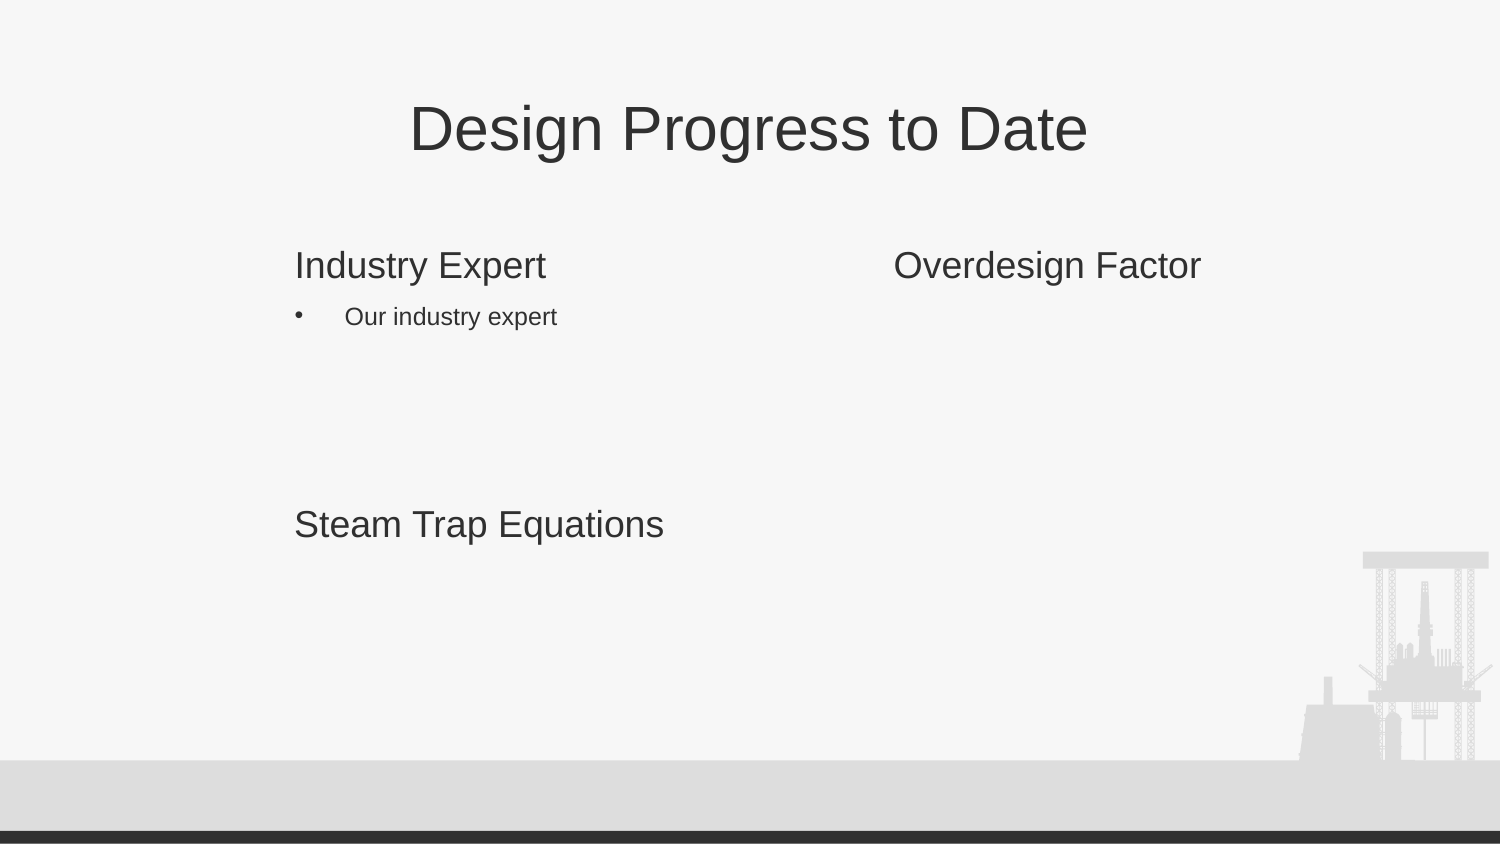

# Design Progress to Date
Industry Expert
Overdesign Factor
Our industry expert

Steam Trap Equations